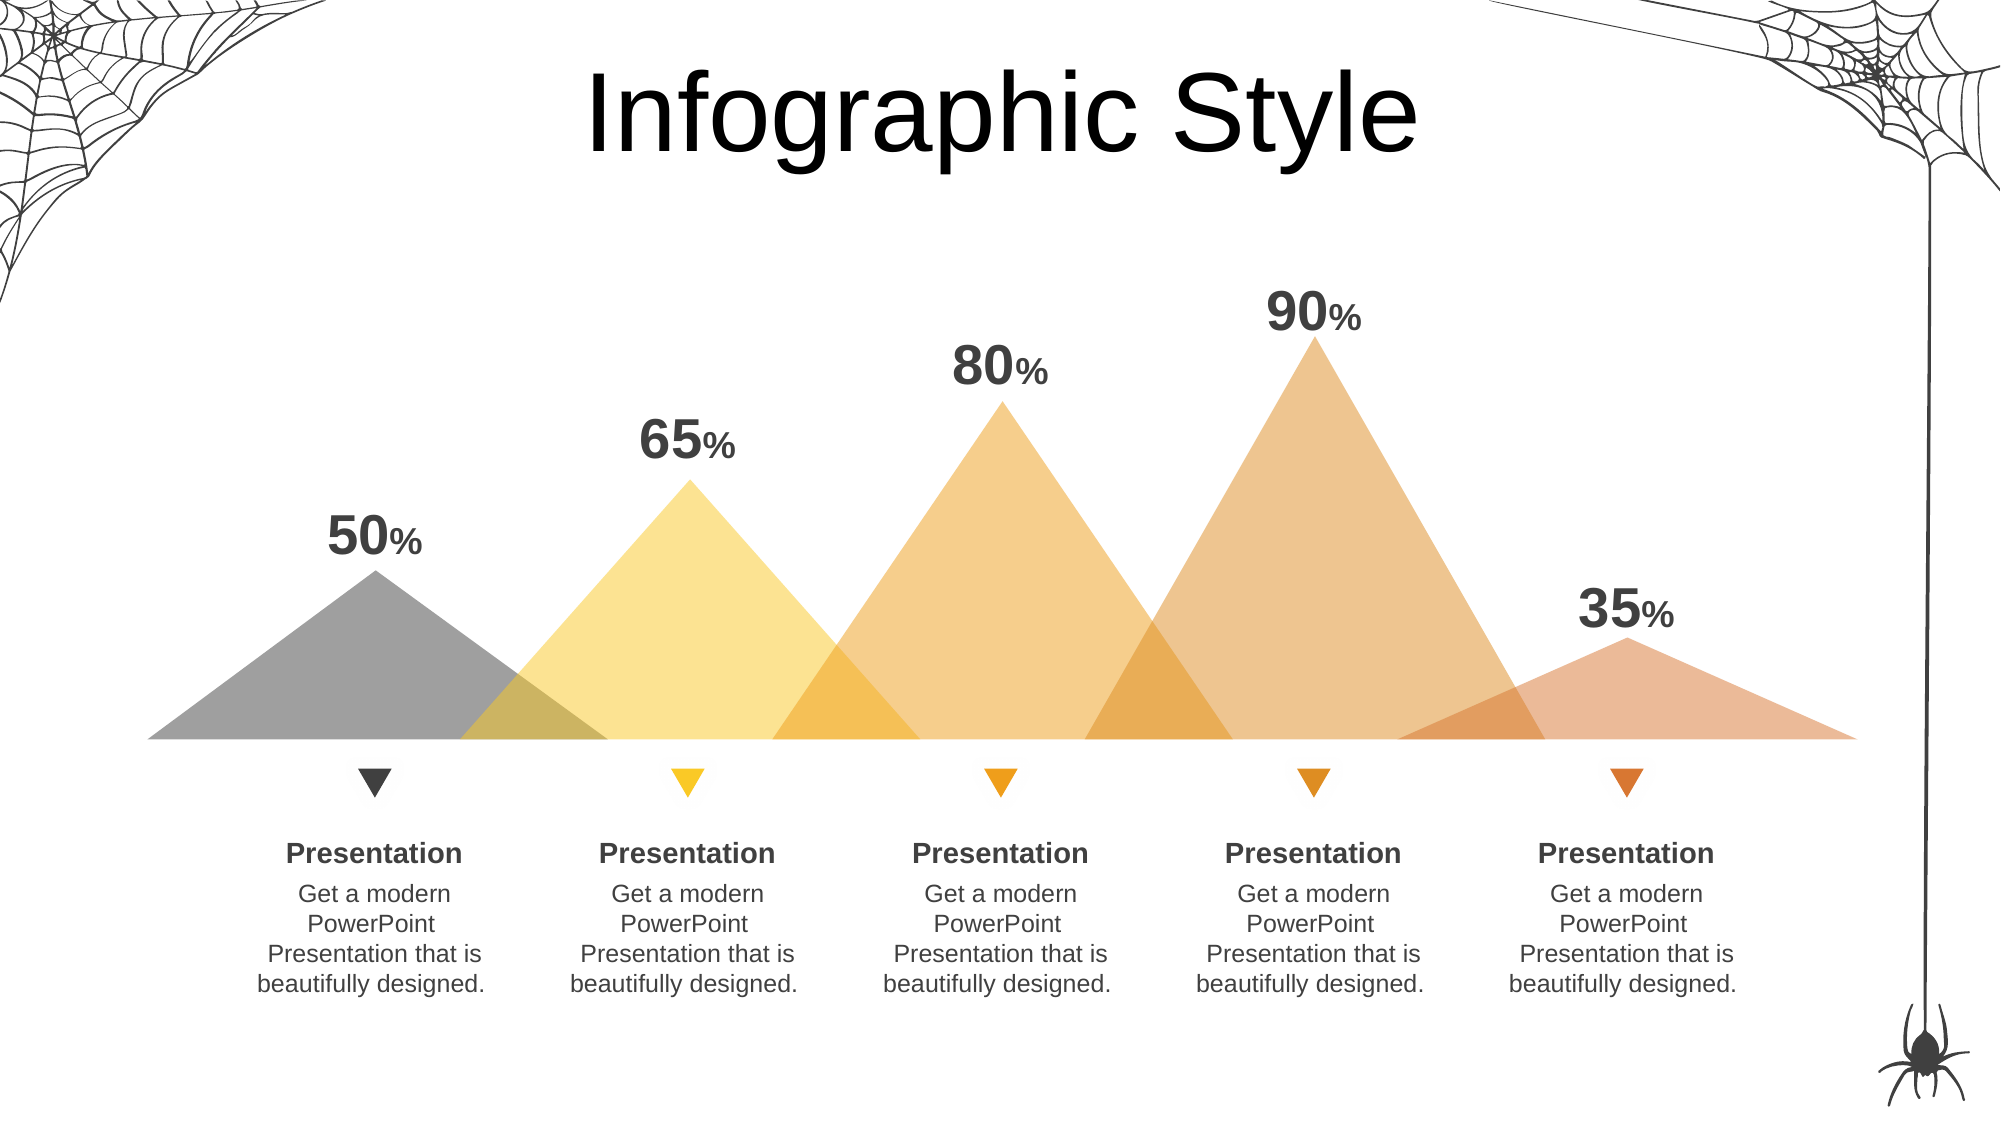

Infographic Style
90%
80%

65%
50%
35%

Presentation
Get a modern PowerPoint  Presentation that is beautifully designed.
Presentation
Get a modern PowerPoint  Presentation that is beautifully designed.
Presentation
Get a modern PowerPoint  Presentation that is beautifully designed.
Presentation
Get a modern PowerPoint  Presentation that is beautifully designed.
Presentation
Get a modern PowerPoint  Presentation that is beautifully designed.